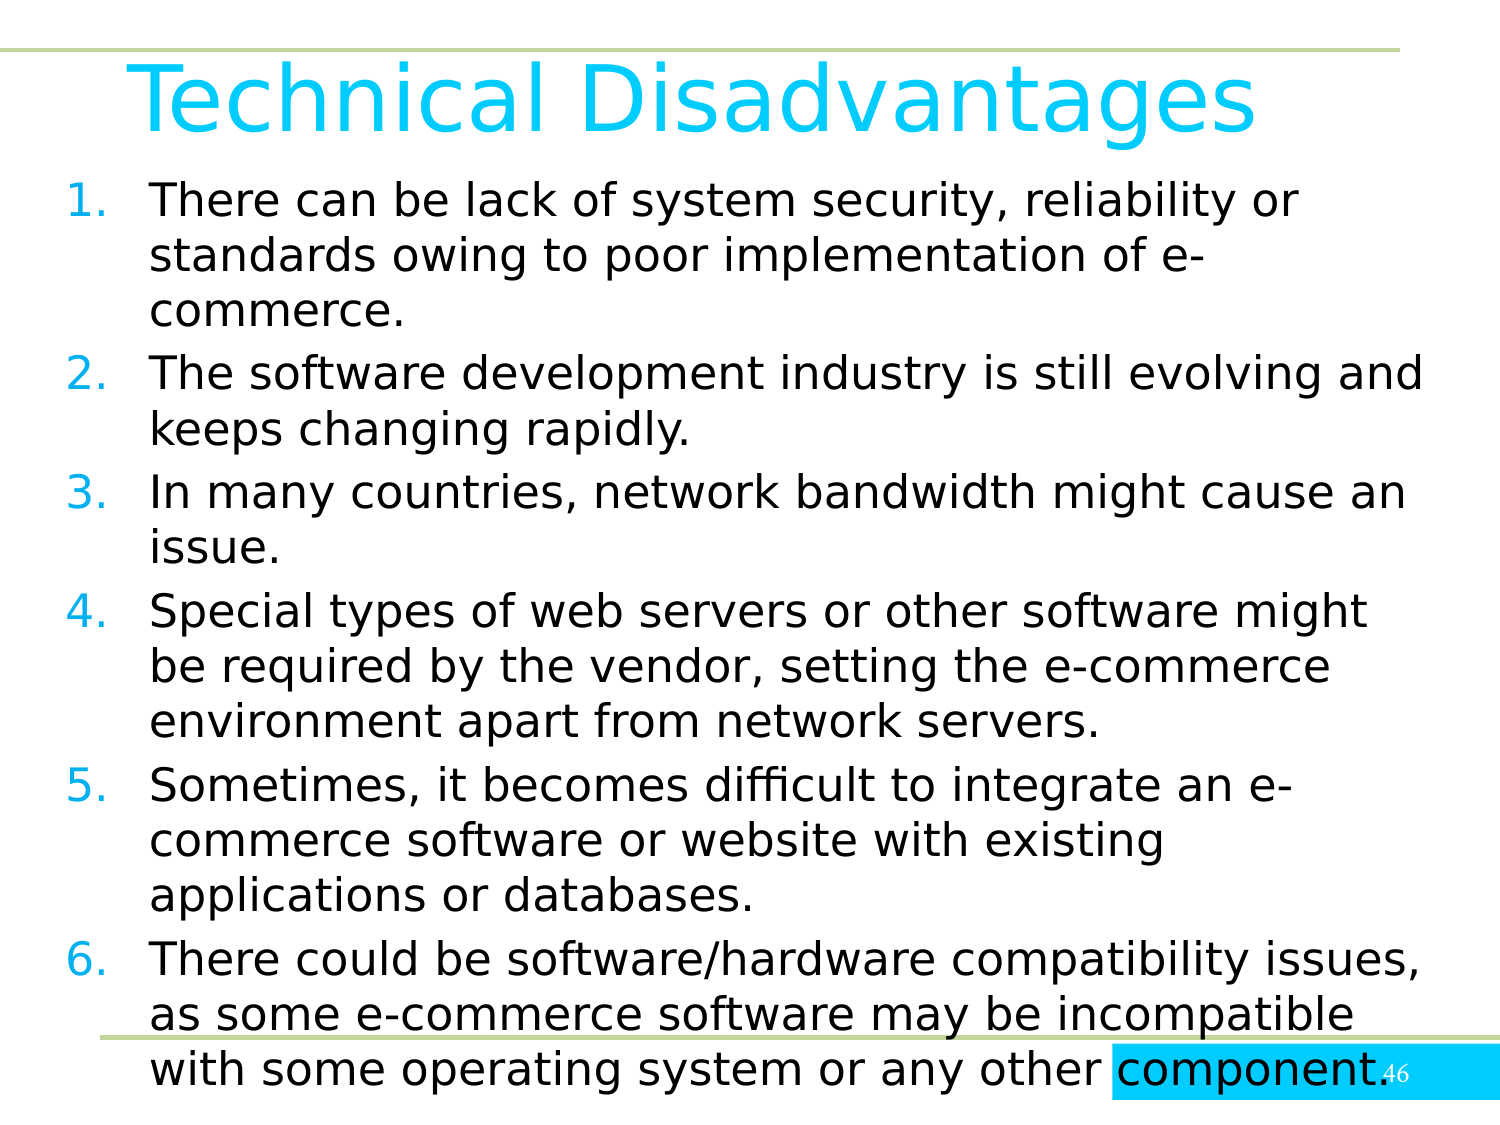

# Technical Disadvantages
There can be lack of system security, reliability or standards owing to poor implementation of e-commerce.
The software development industry is still evolving and keeps changing rapidly.
In many countries, network bandwidth might cause an issue.
Special types of web servers or other software might be required by the vendor, setting the e-commerce environment apart from network servers.
Sometimes, it becomes difficult to integrate an e-commerce software or website with existing applications or databases.
There could be software/hardware compatibility issues, as some e-commerce software may be incompatible with some operating system or any other component.

46